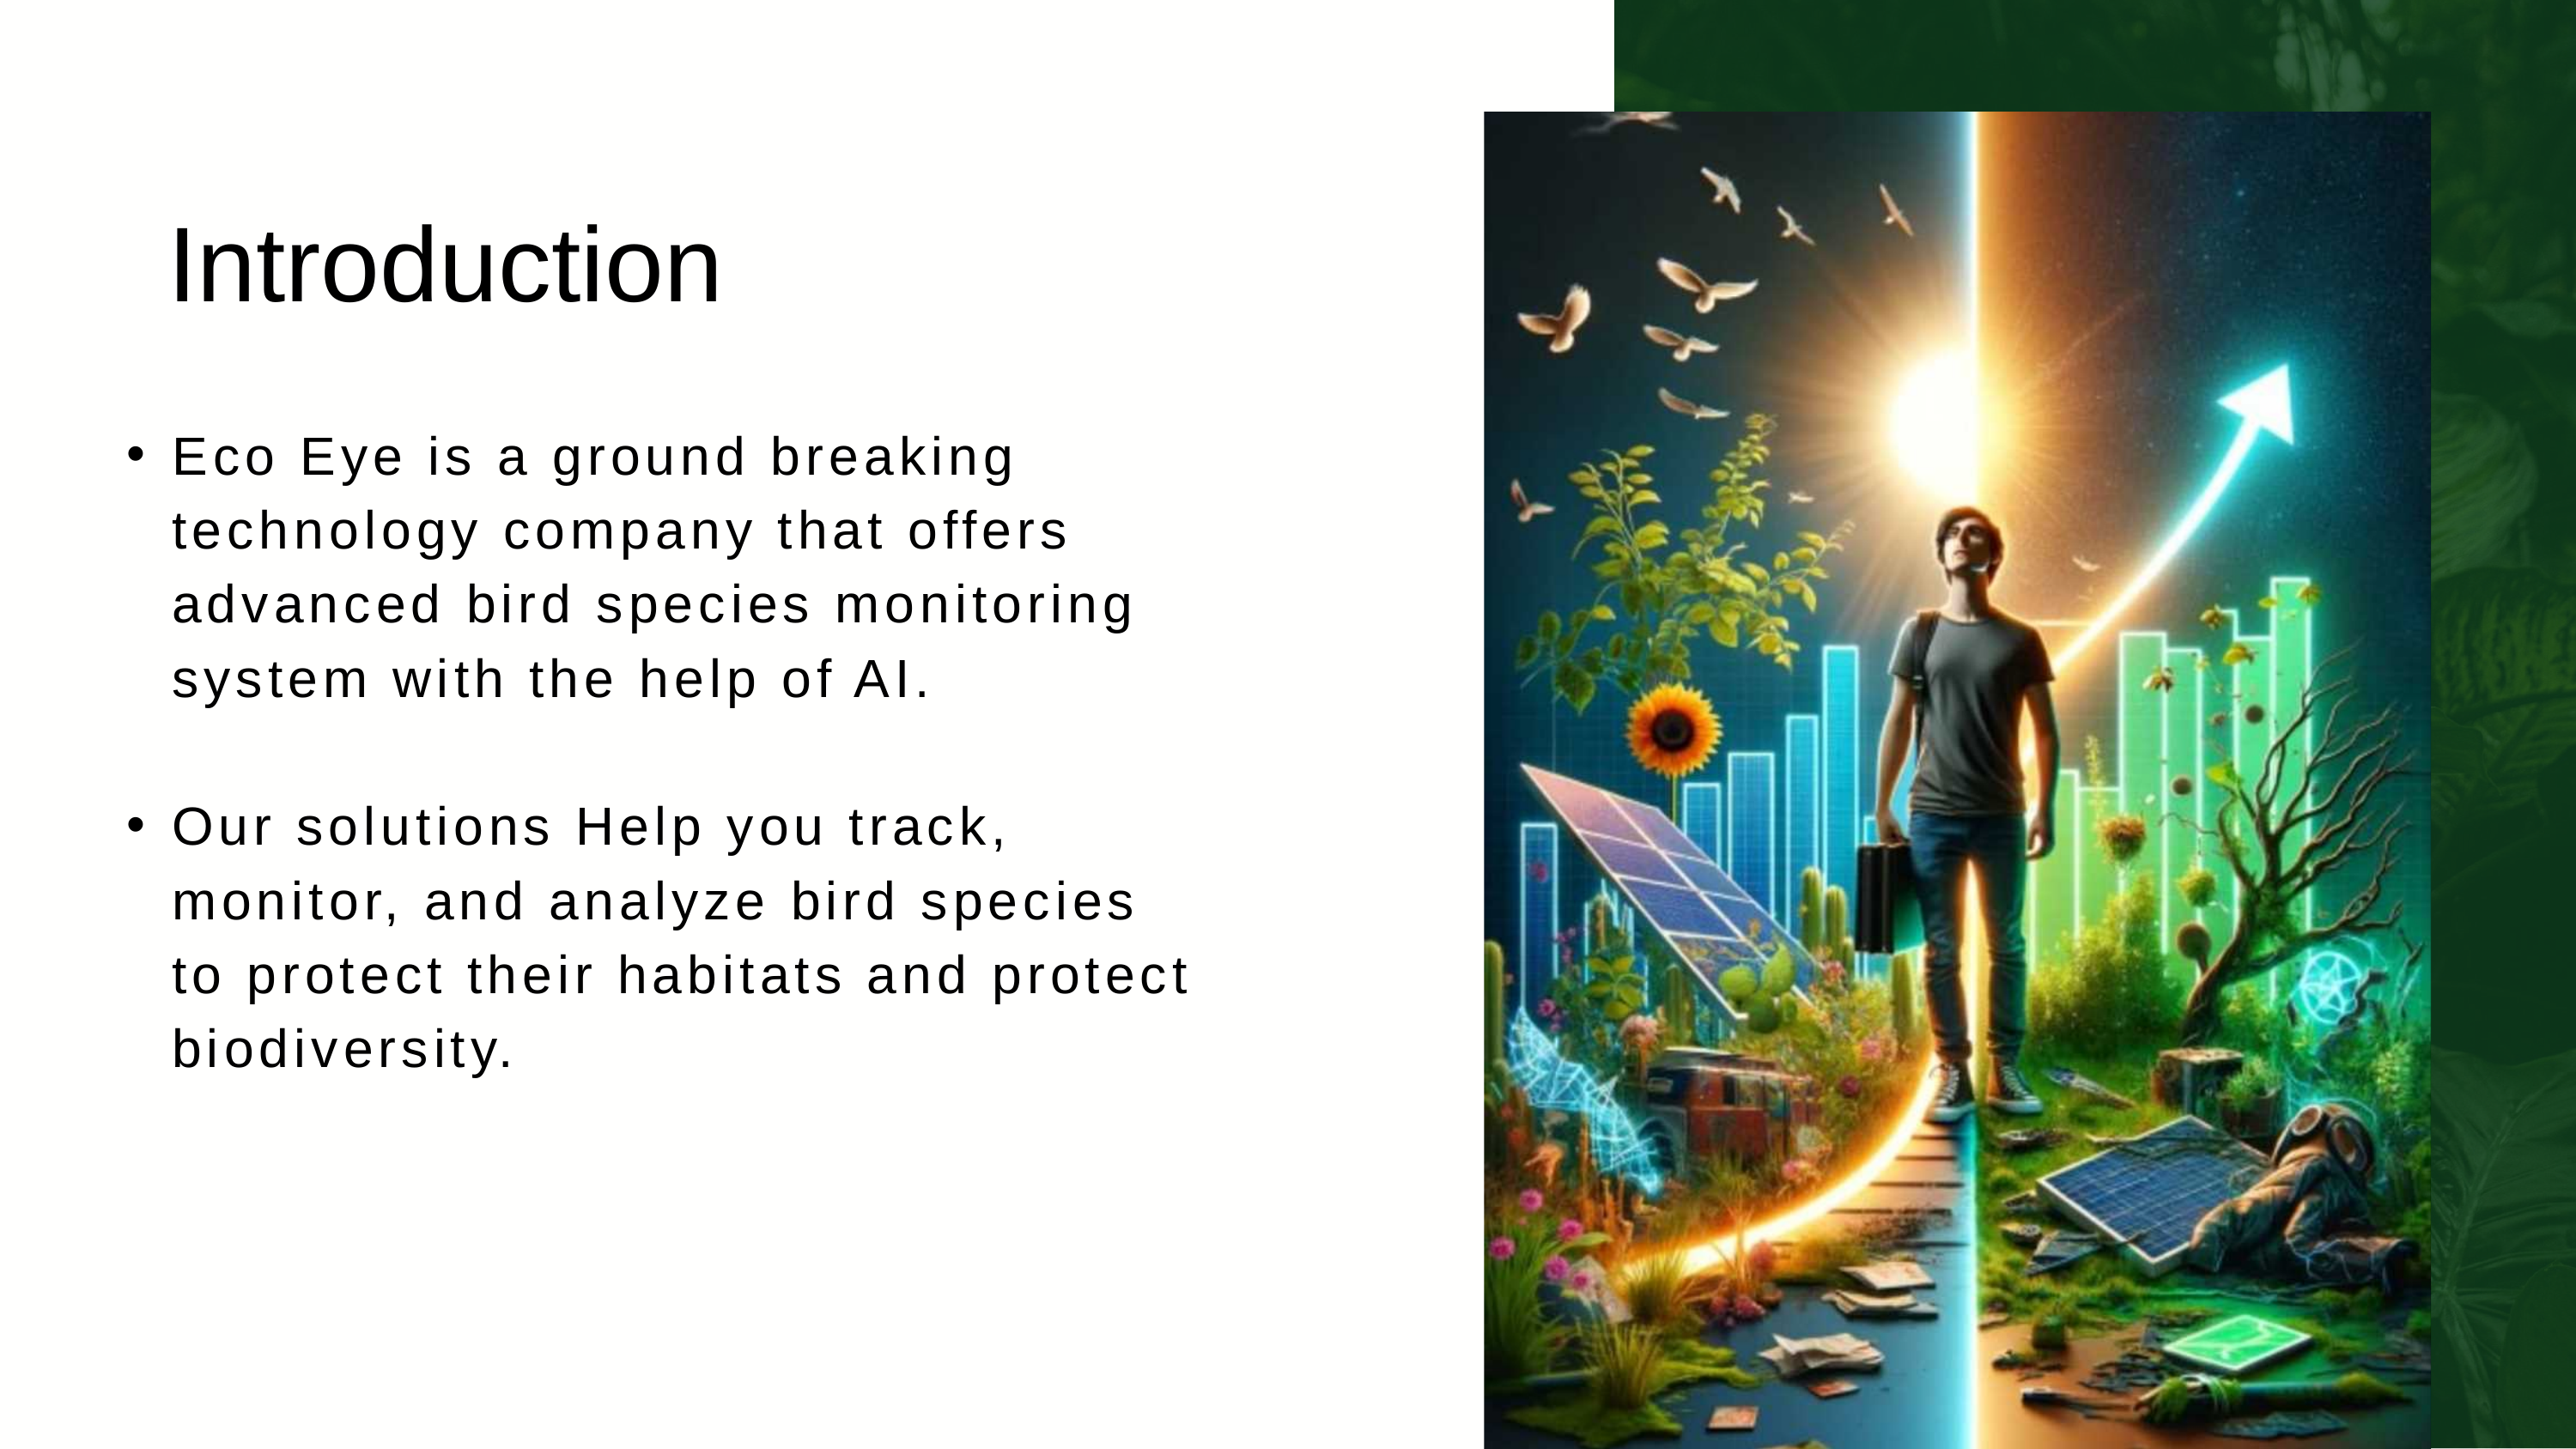

Introduction
Eco Eye is a ground breaking technology company that offers advanced bird species monitoring system with the help of AI.

Our solutions Help you track, monitor, and analyze bird species to protect their habitats and protect biodiversity.